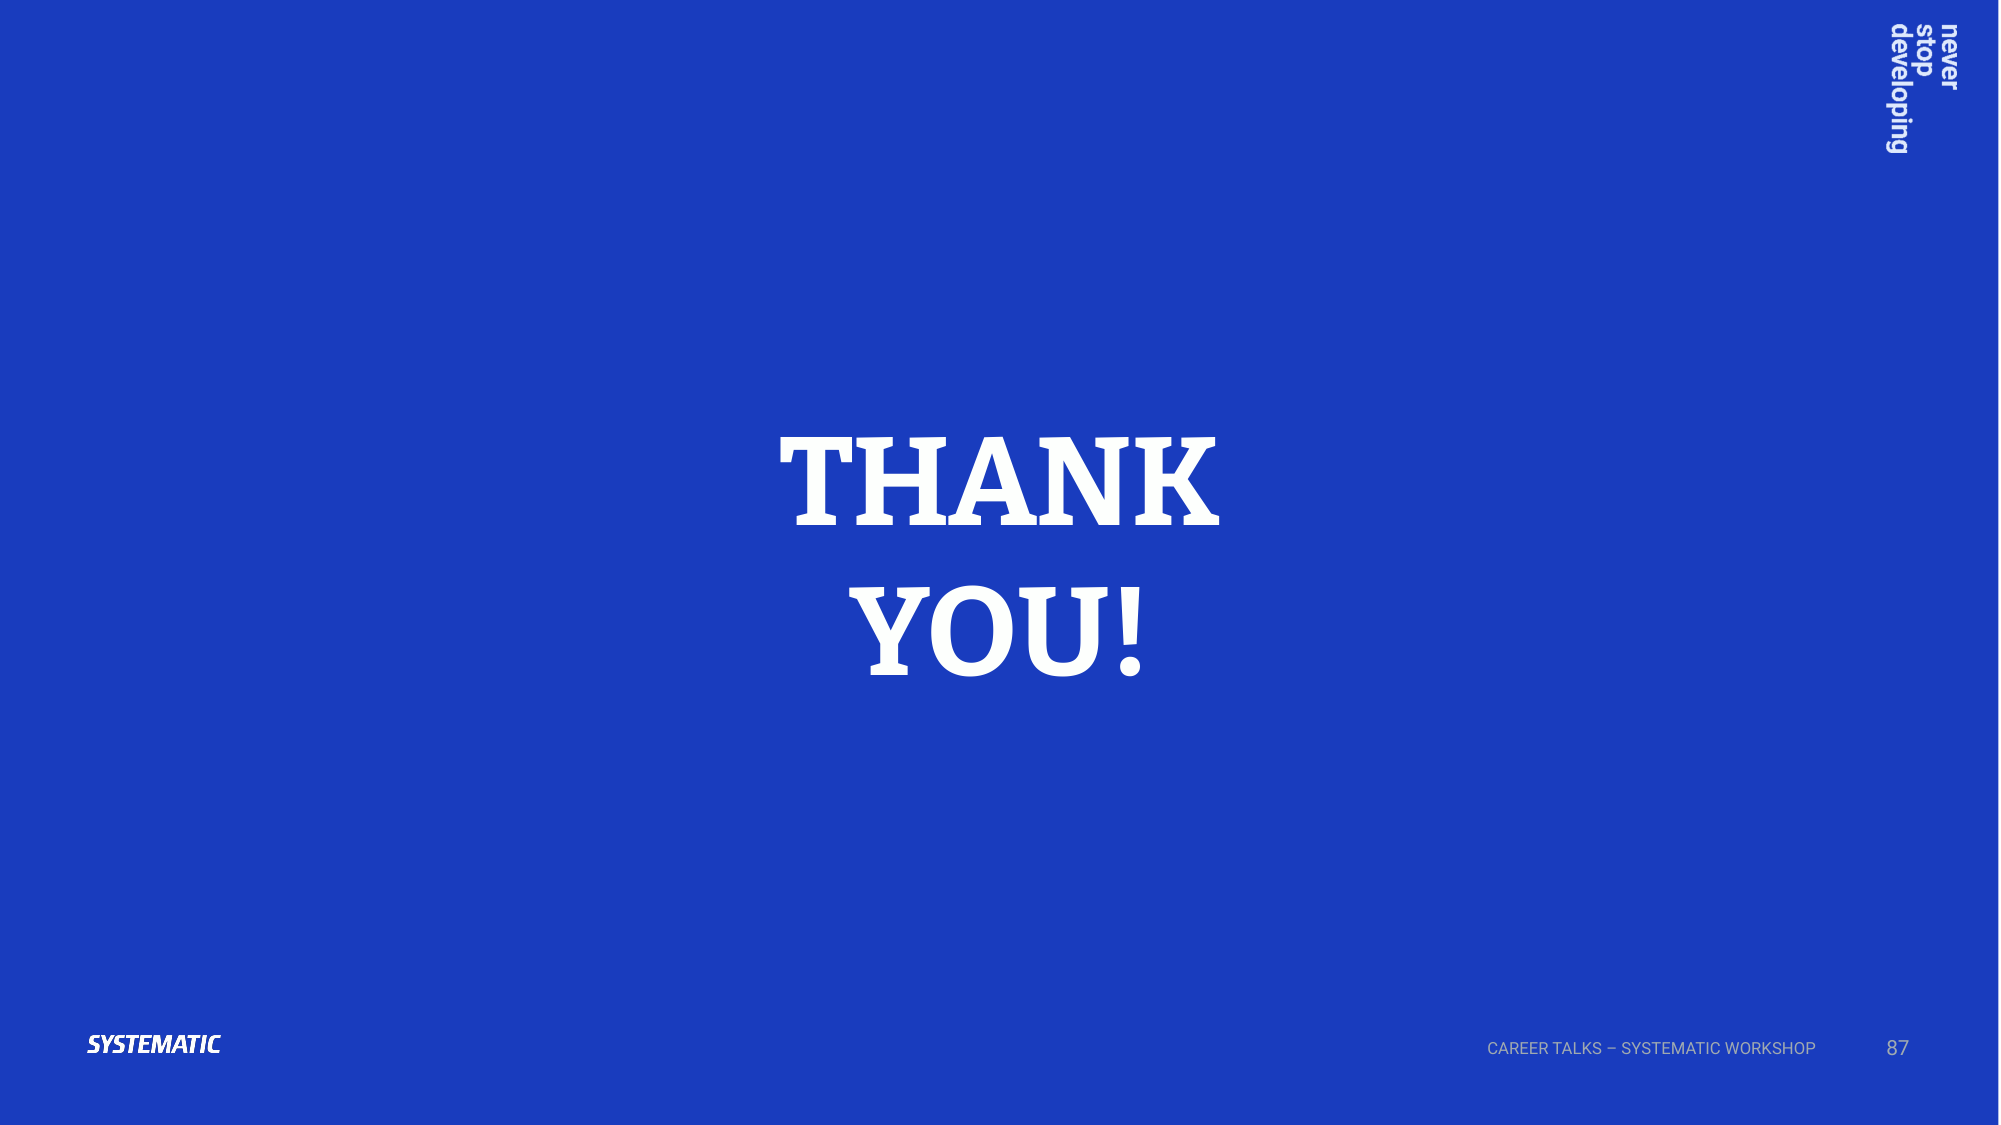

THANK YOU!
CAREER TALKS – SYSTEMATIC WORKSHOP
87